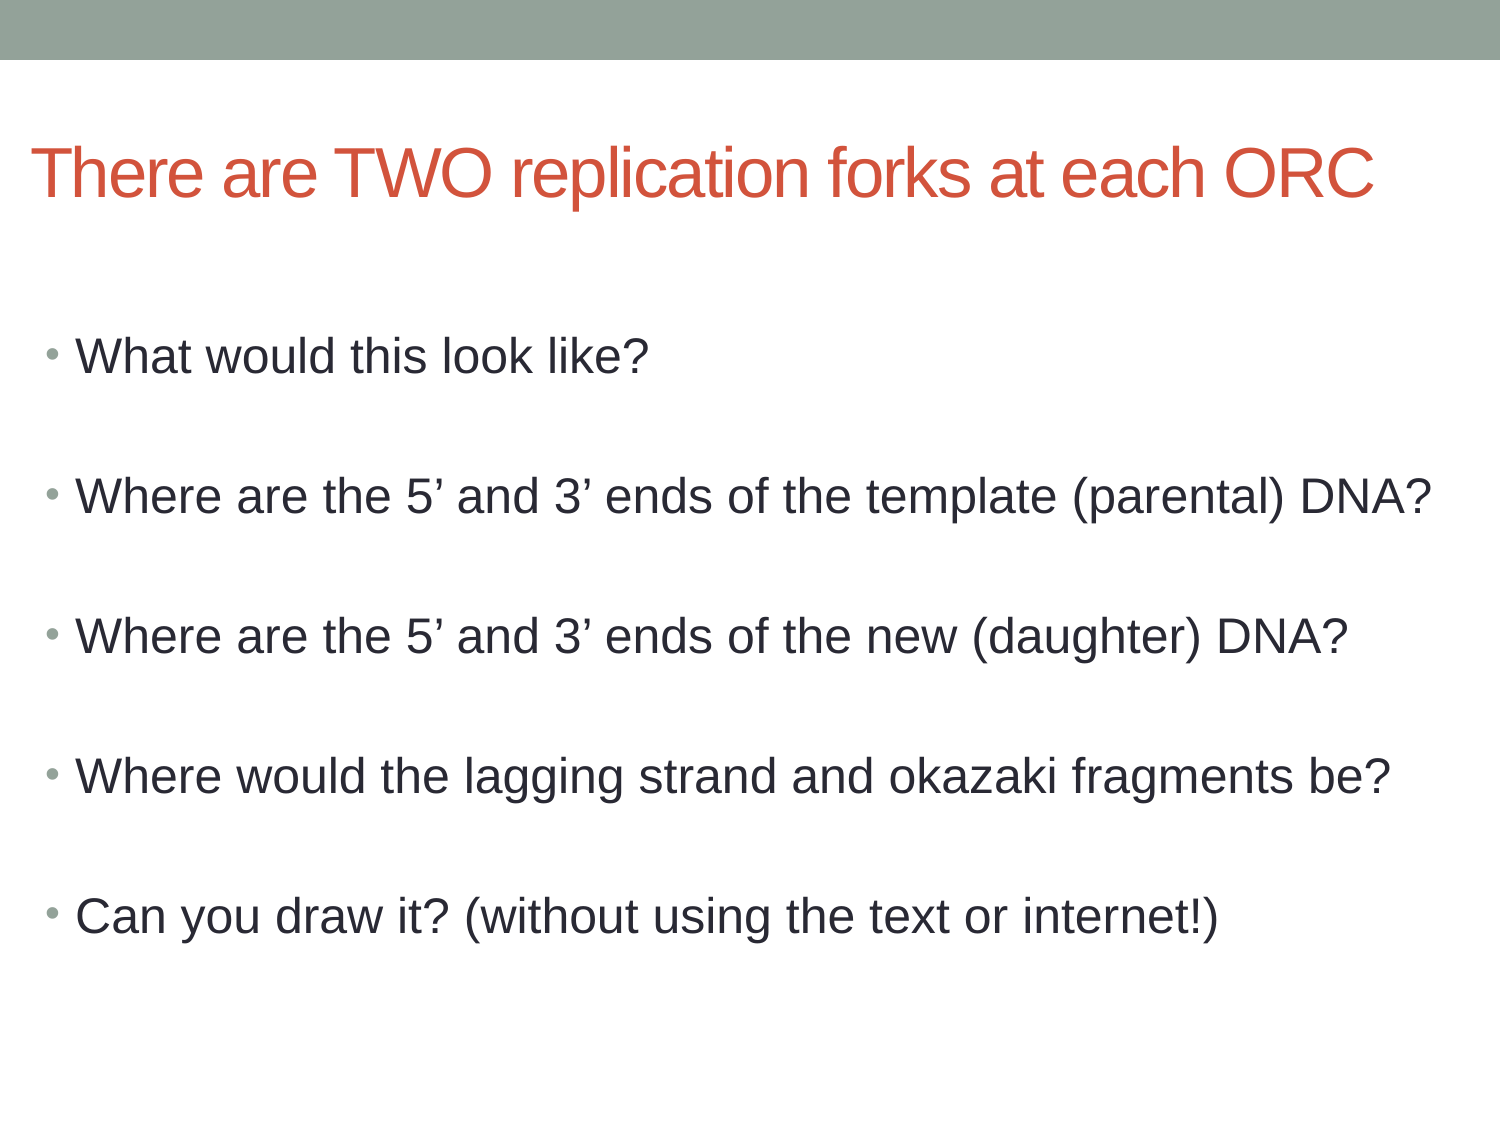

# There are TWO replication forks at each ORC
What would this look like?

Where are the 5’ and 3’ ends of the template (parental) DNA?

Where are the 5’ and 3’ ends of the new (daughter) DNA?

Where would the lagging strand and okazaki fragments be?

Can you draw it? (without using the text or internet!)